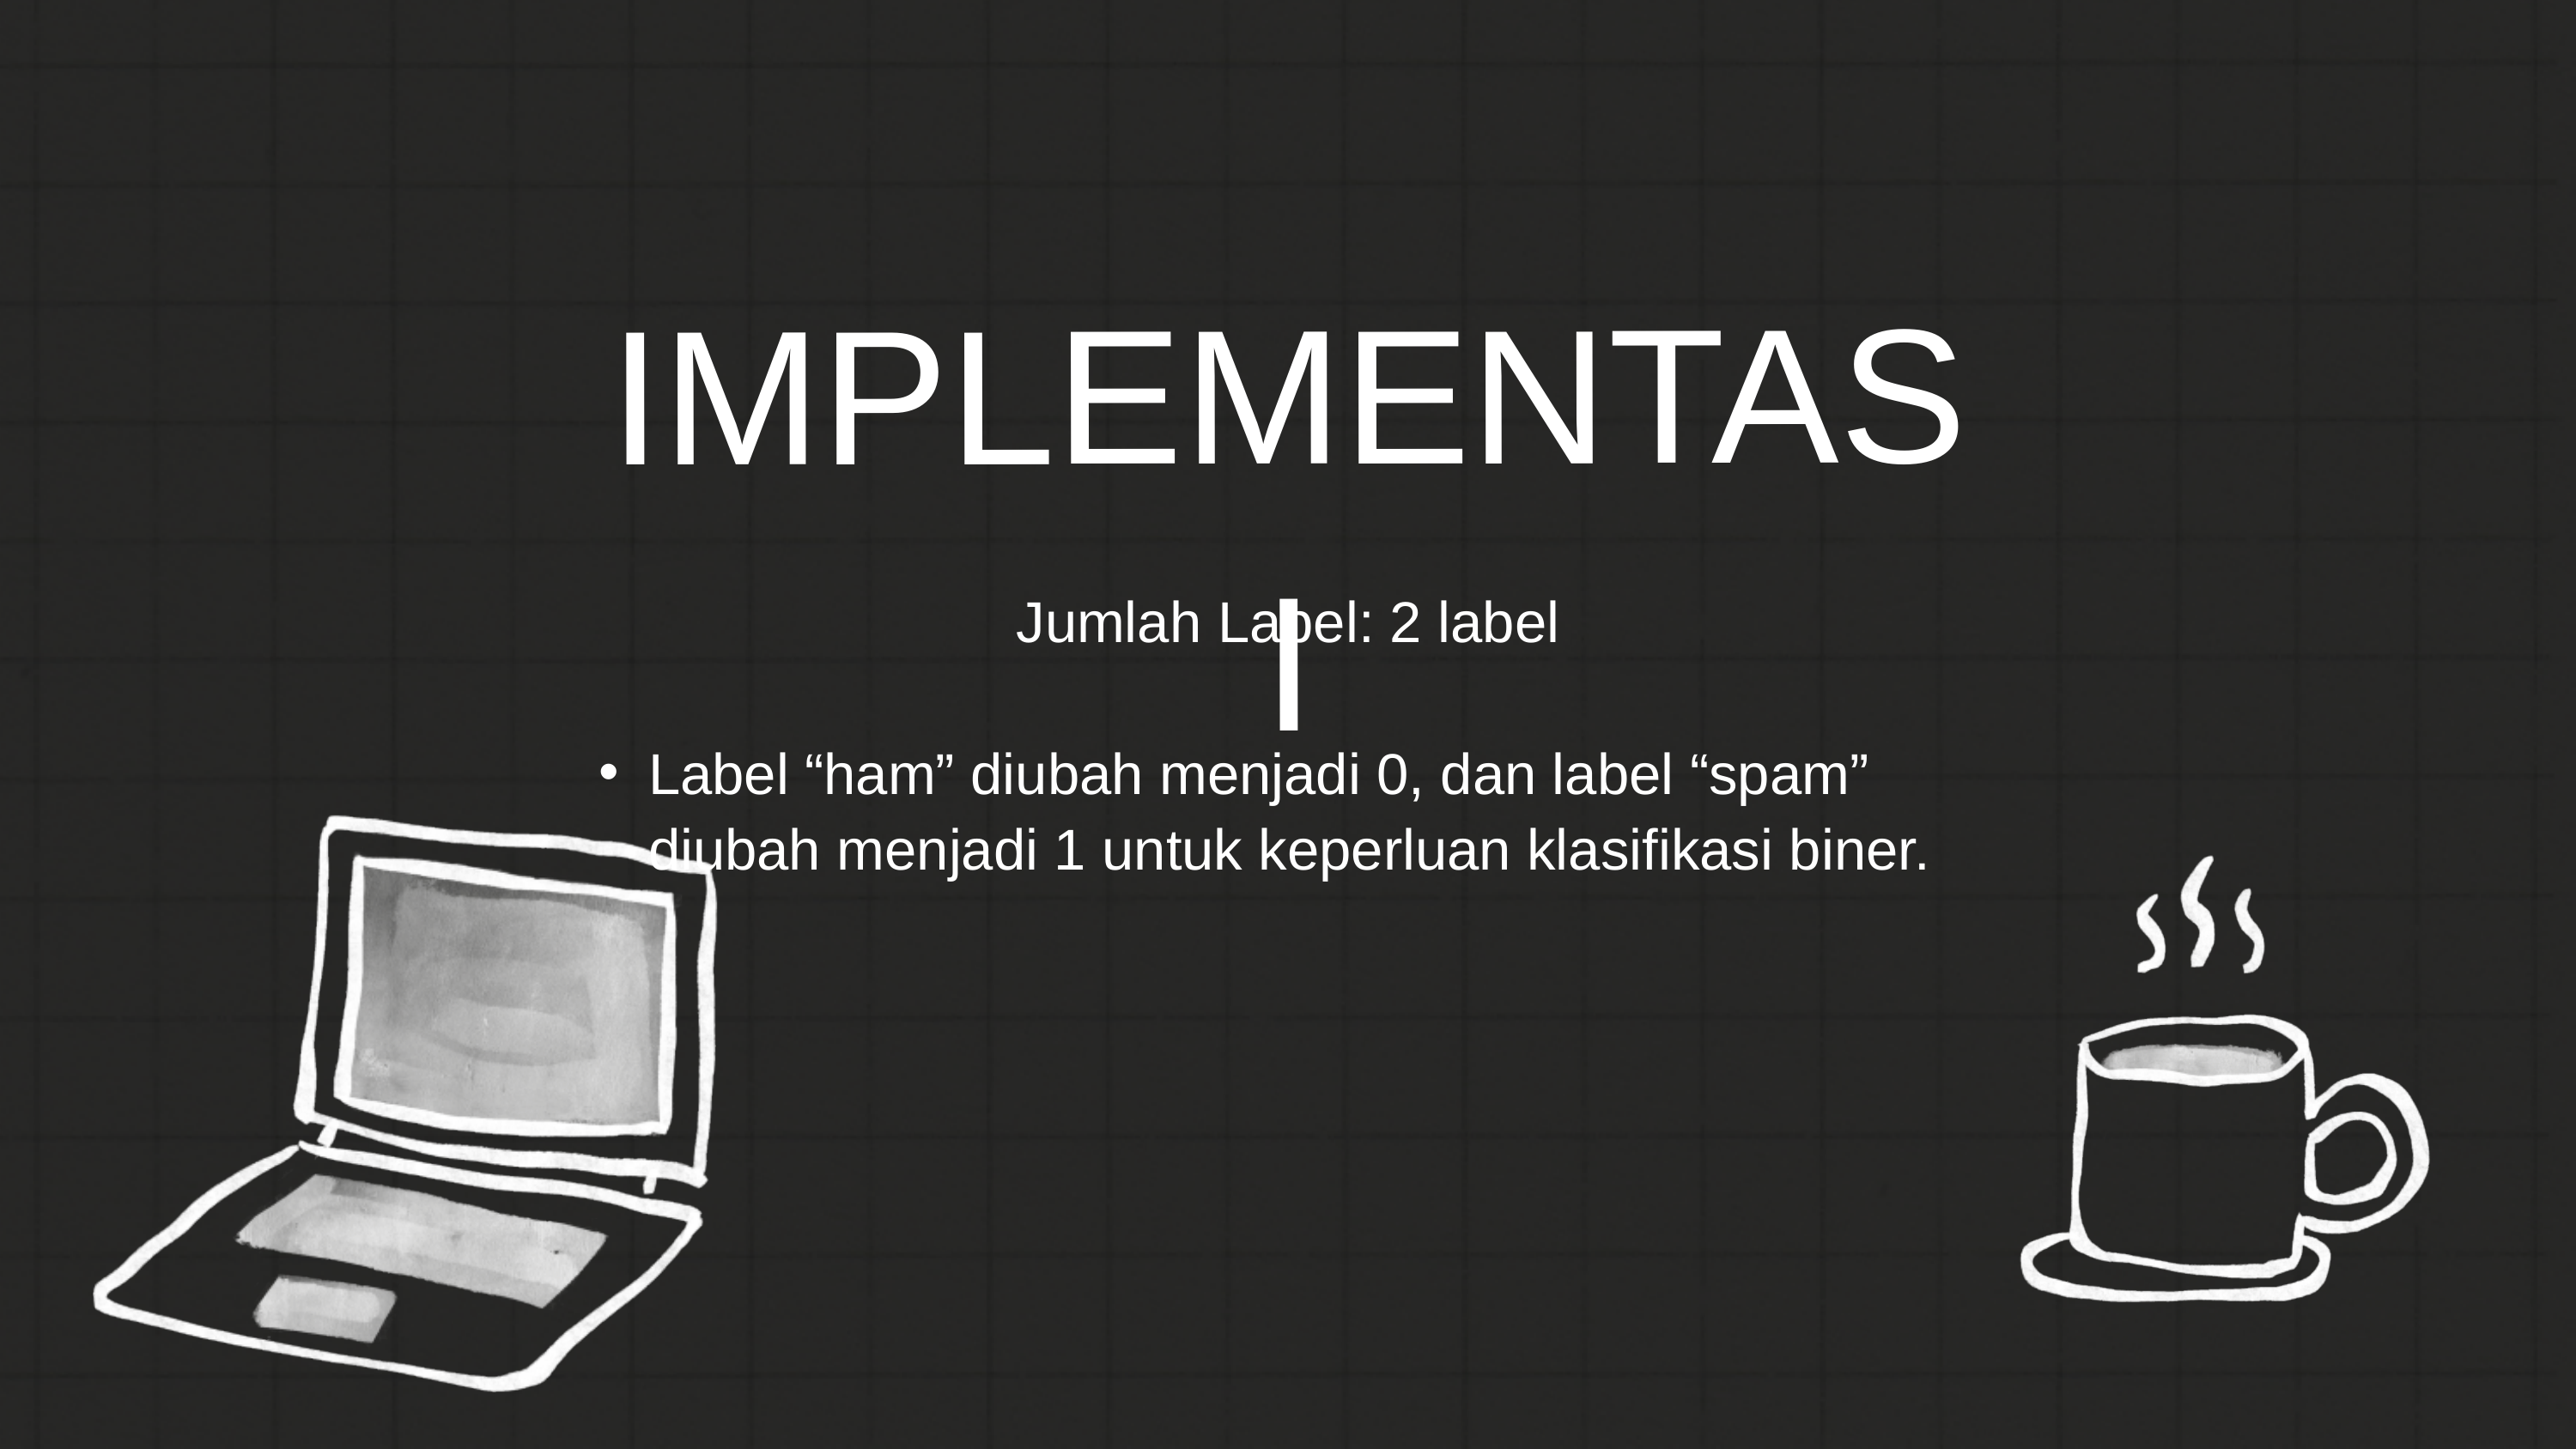

IMPLEMENTASI
Jumlah Label: 2 label

Label “ham” diubah menjadi 0, dan label “spam” diubah menjadi 1 untuk keperluan klasifikasi biner.